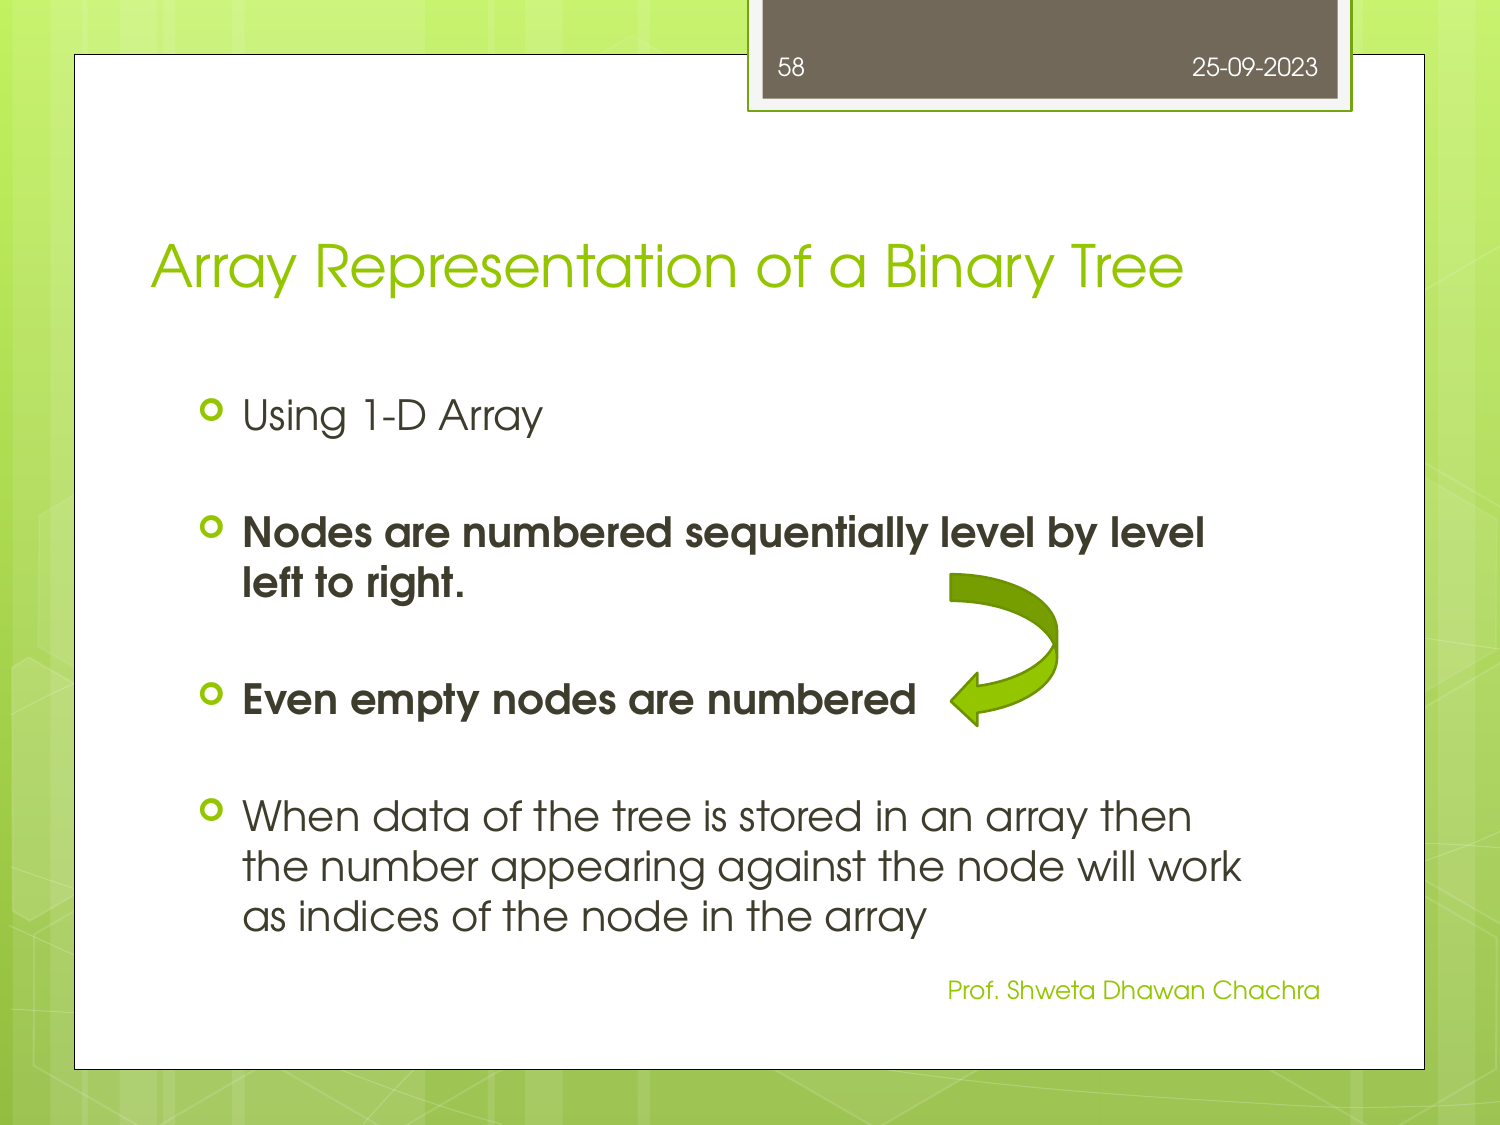

58
25-09-2023
Array Representation of a Binary Tree
Using 1-D Array

Nodes are numbered sequentially level by level left to right.

Even empty nodes are numbered

When data of the tree is stored in an array then the number appearing against the node will work as indices of the node in the array

Prof. Shweta Dhawan Chachra